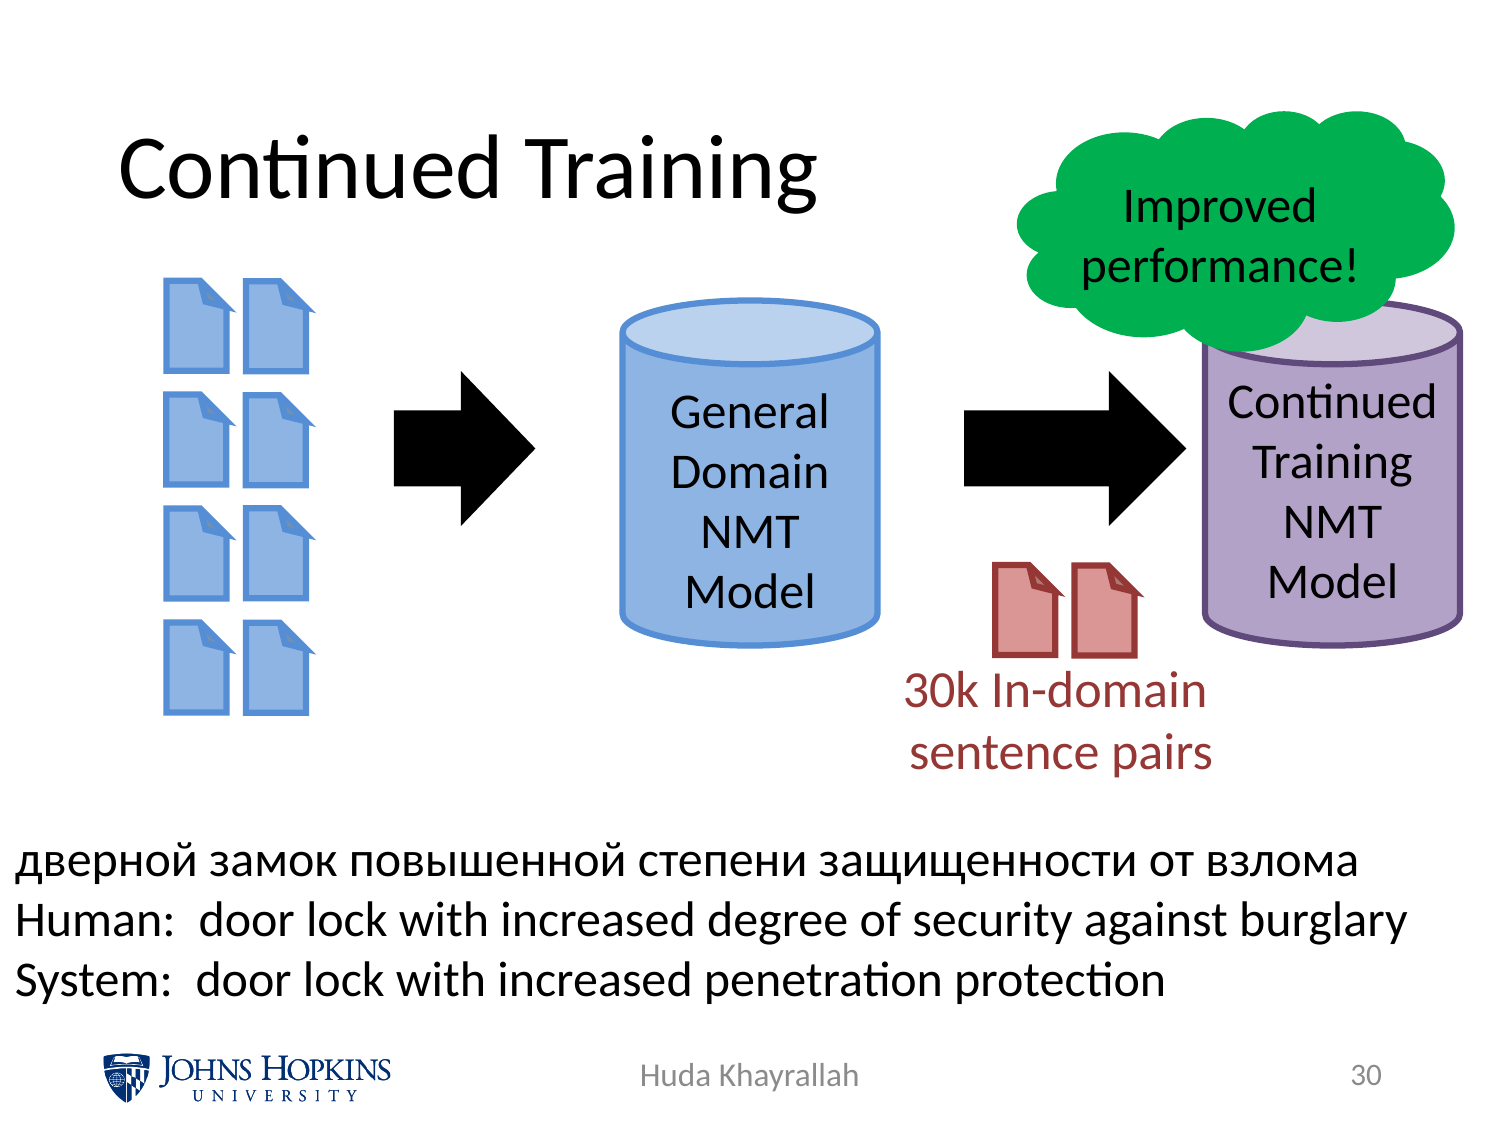

# Continued Training

Improved
performance!

General Domain
NMT
Model
Continued Training
NMT
Model

30k In-domain
 sentence pairs

дверной замок повышенной степени защищенности от взлома
Human:  door lock with increased degree of security against burglary
System:  door lock with increased penetration protection
Huda Khayrallah
30